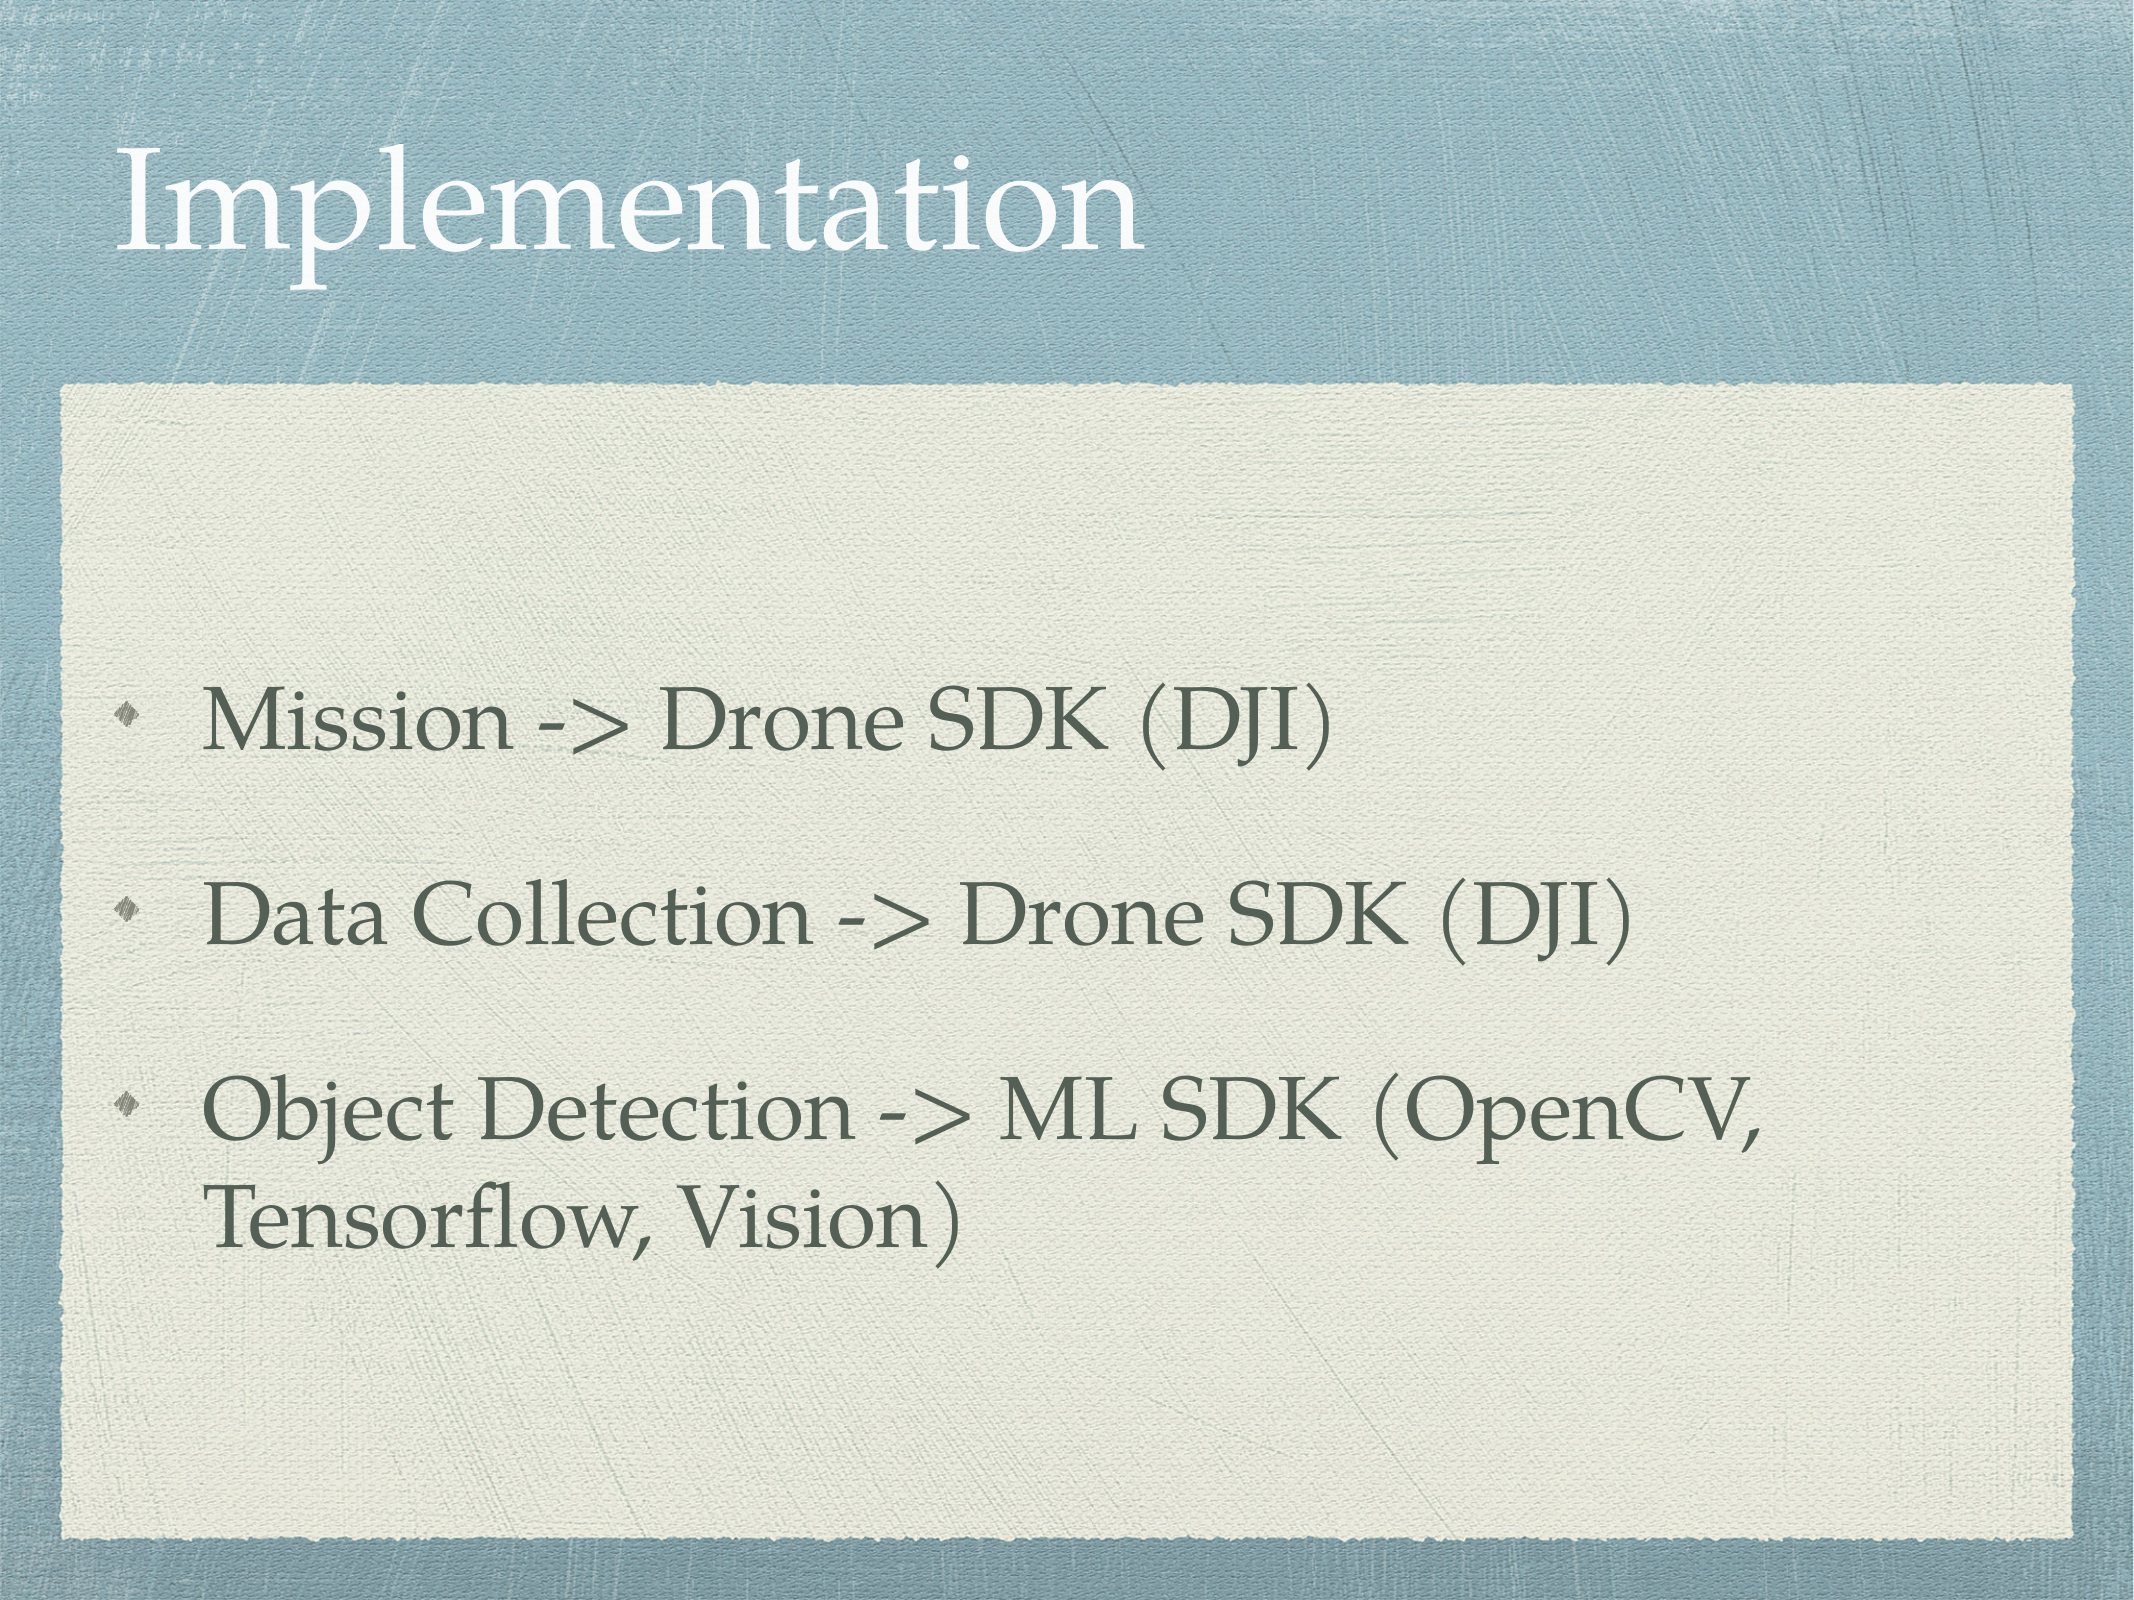

# Implementation
Mission -> Drone SDK (DJI)
Data Collection -> Drone SDK (DJI)
Object Detection -> ML SDK (OpenCV, Tensorflow, Vision)